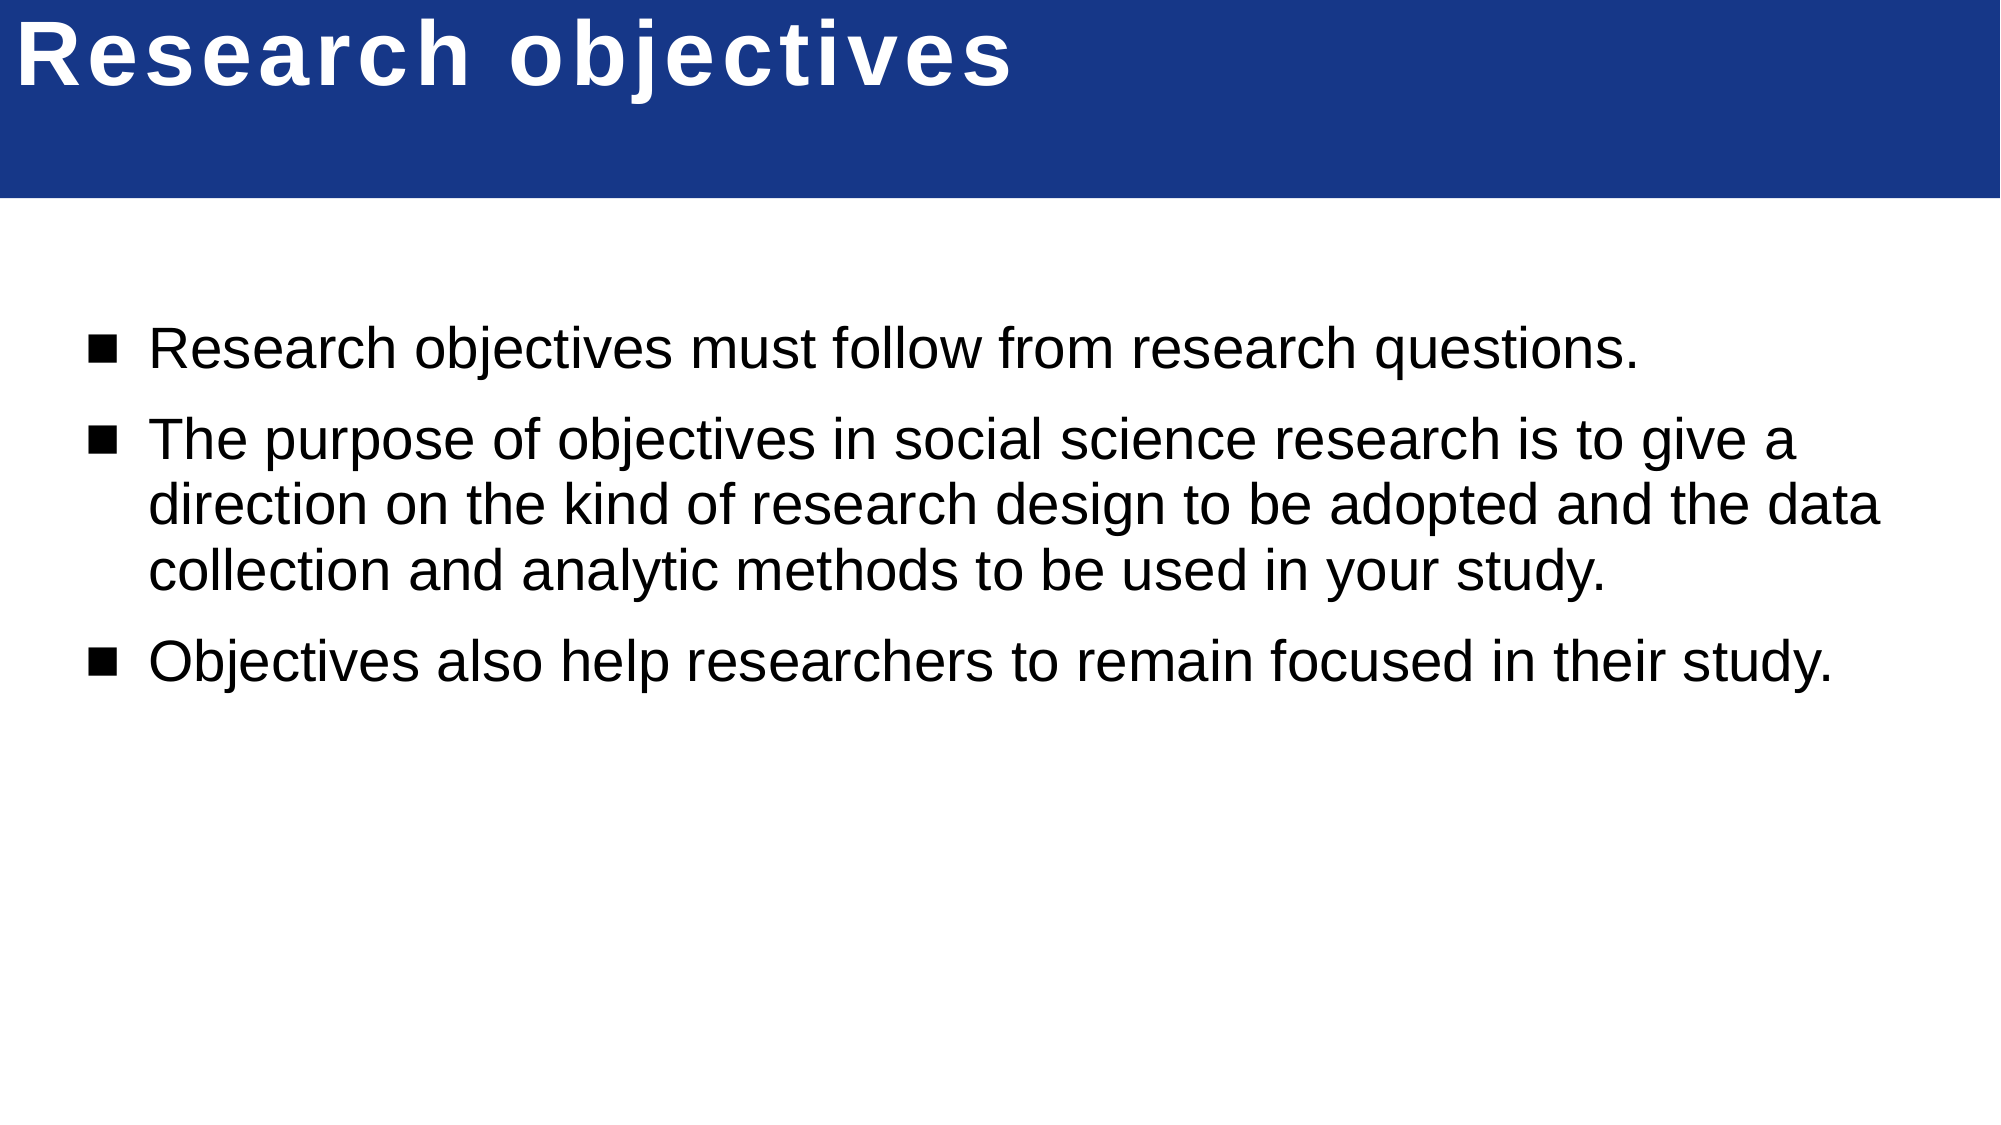

# Research objectives

Research objectives must follow from research questions.
The purpose of objectives in social science research is to give a direction on the kind of research design to be adopted and the data collection and analytic methods to be used in your study.
Objectives also help researchers to remain focused in their study.